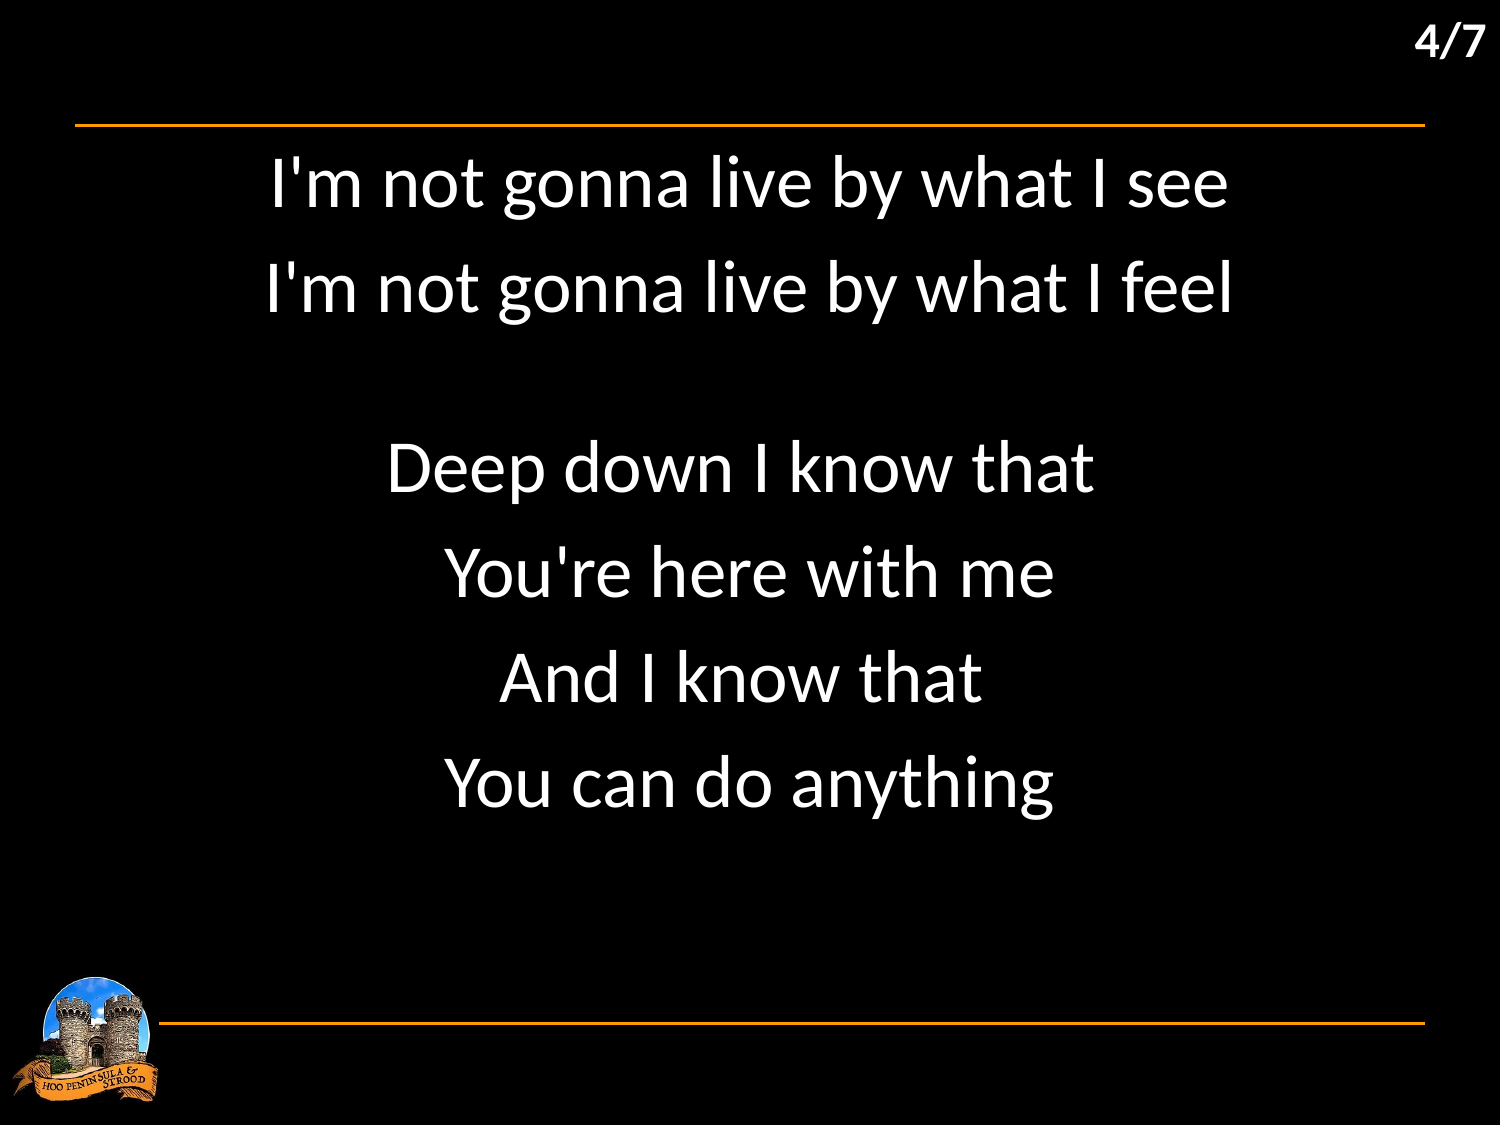

4/7
I'm not gonna live by what I see
I'm not gonna live by what I feel
Deep down I know that
You're here with me
And I know that
You can do anything